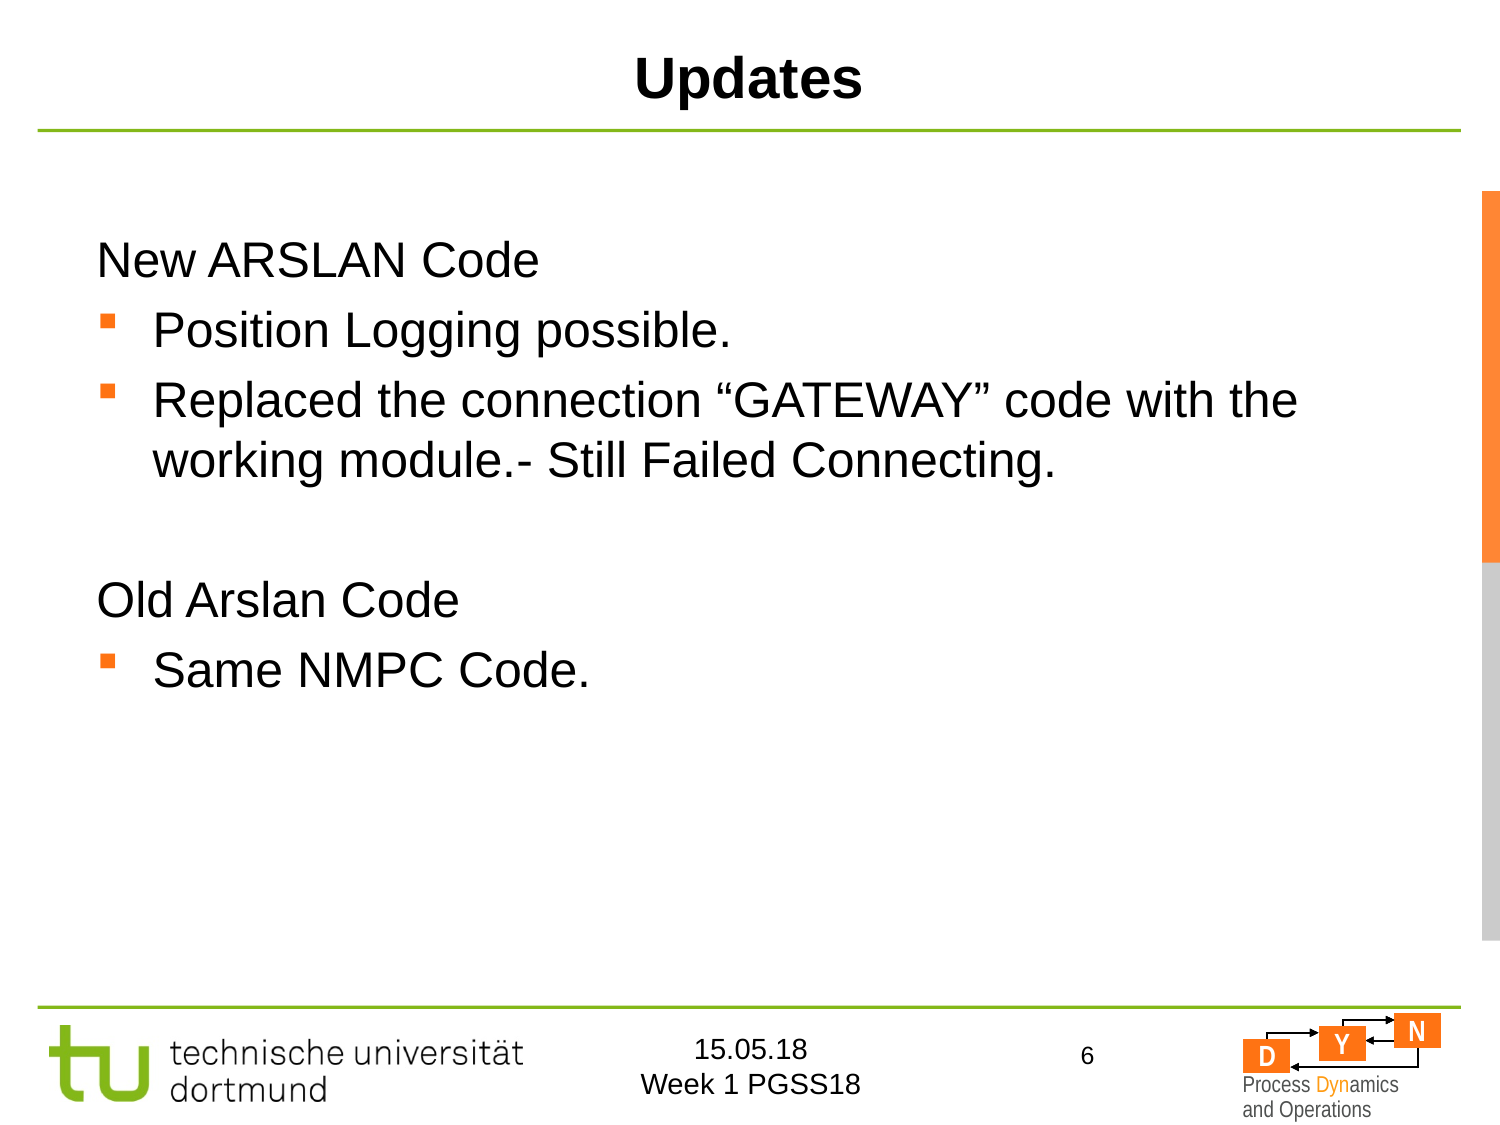

# Updates
New ARSLAN Code
Position Logging possible.
Replaced the connection “GATEWAY” code with the working module.- Still Failed Connecting.

Old Arslan Code
Same NMPC Code.

6